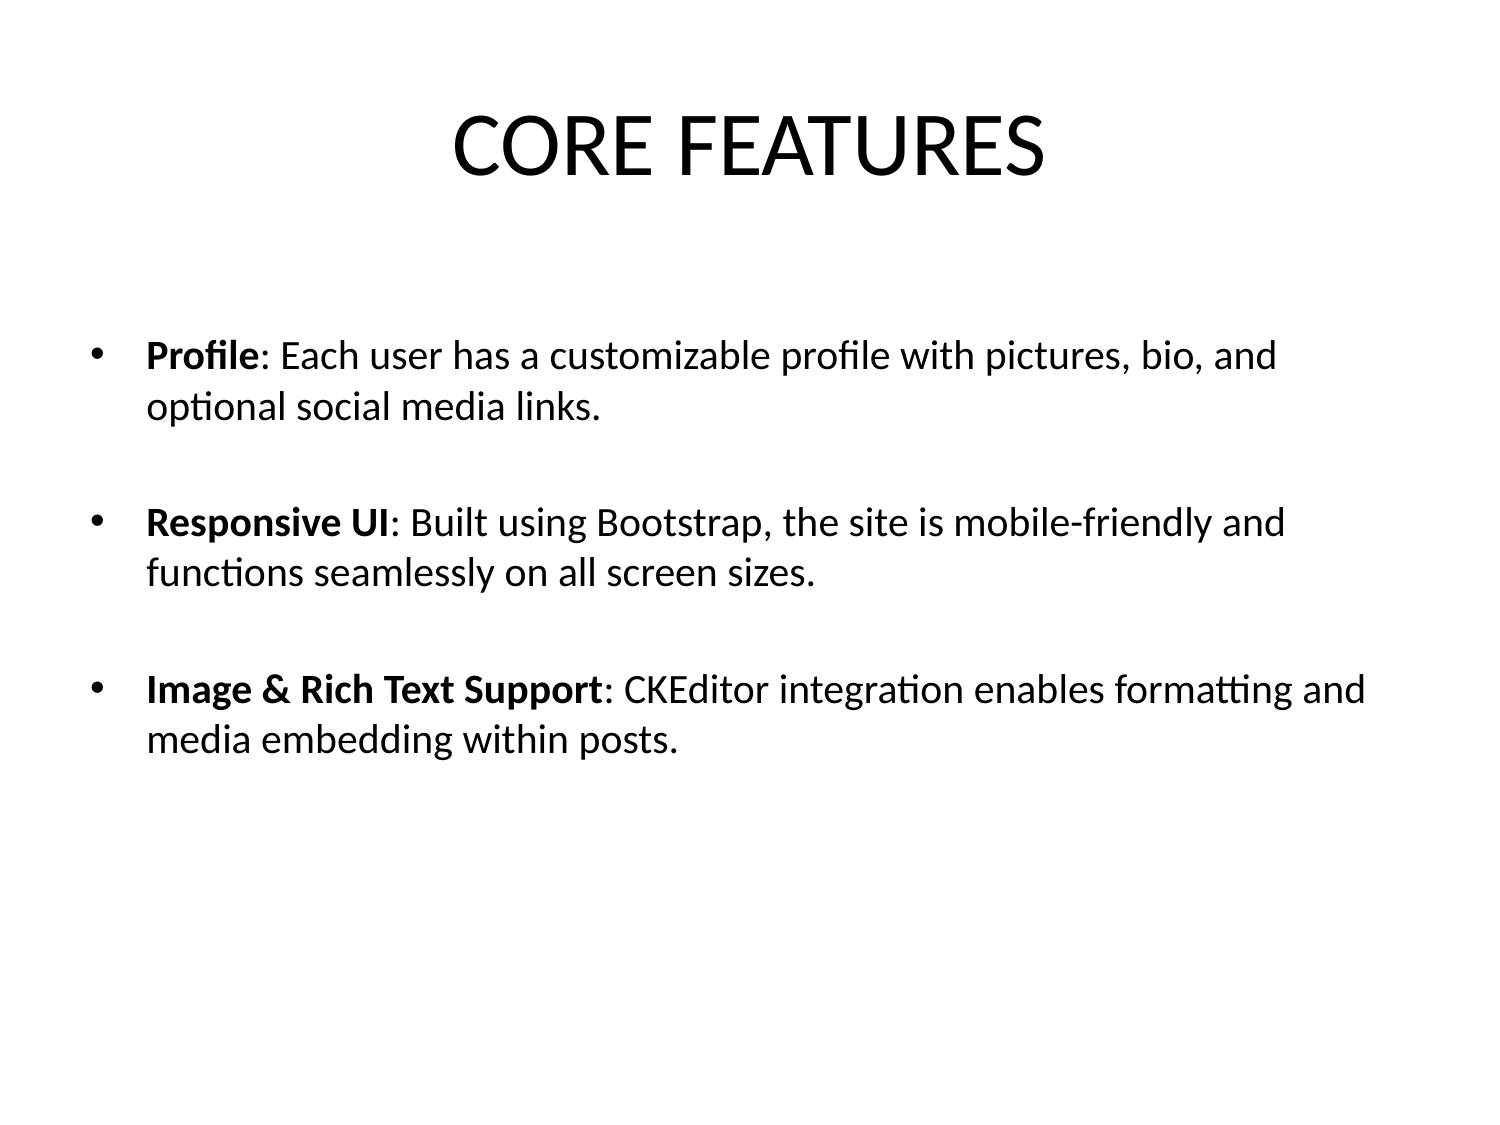

# CORE FEATURES

Profile: Each user has a customizable profile with pictures, bio, and optional social media links.

Responsive UI: Built using Bootstrap, the site is mobile-friendly and functions seamlessly on all screen sizes.

Image & Rich Text Support: CKEditor integration enables formatting and media embedding within posts.